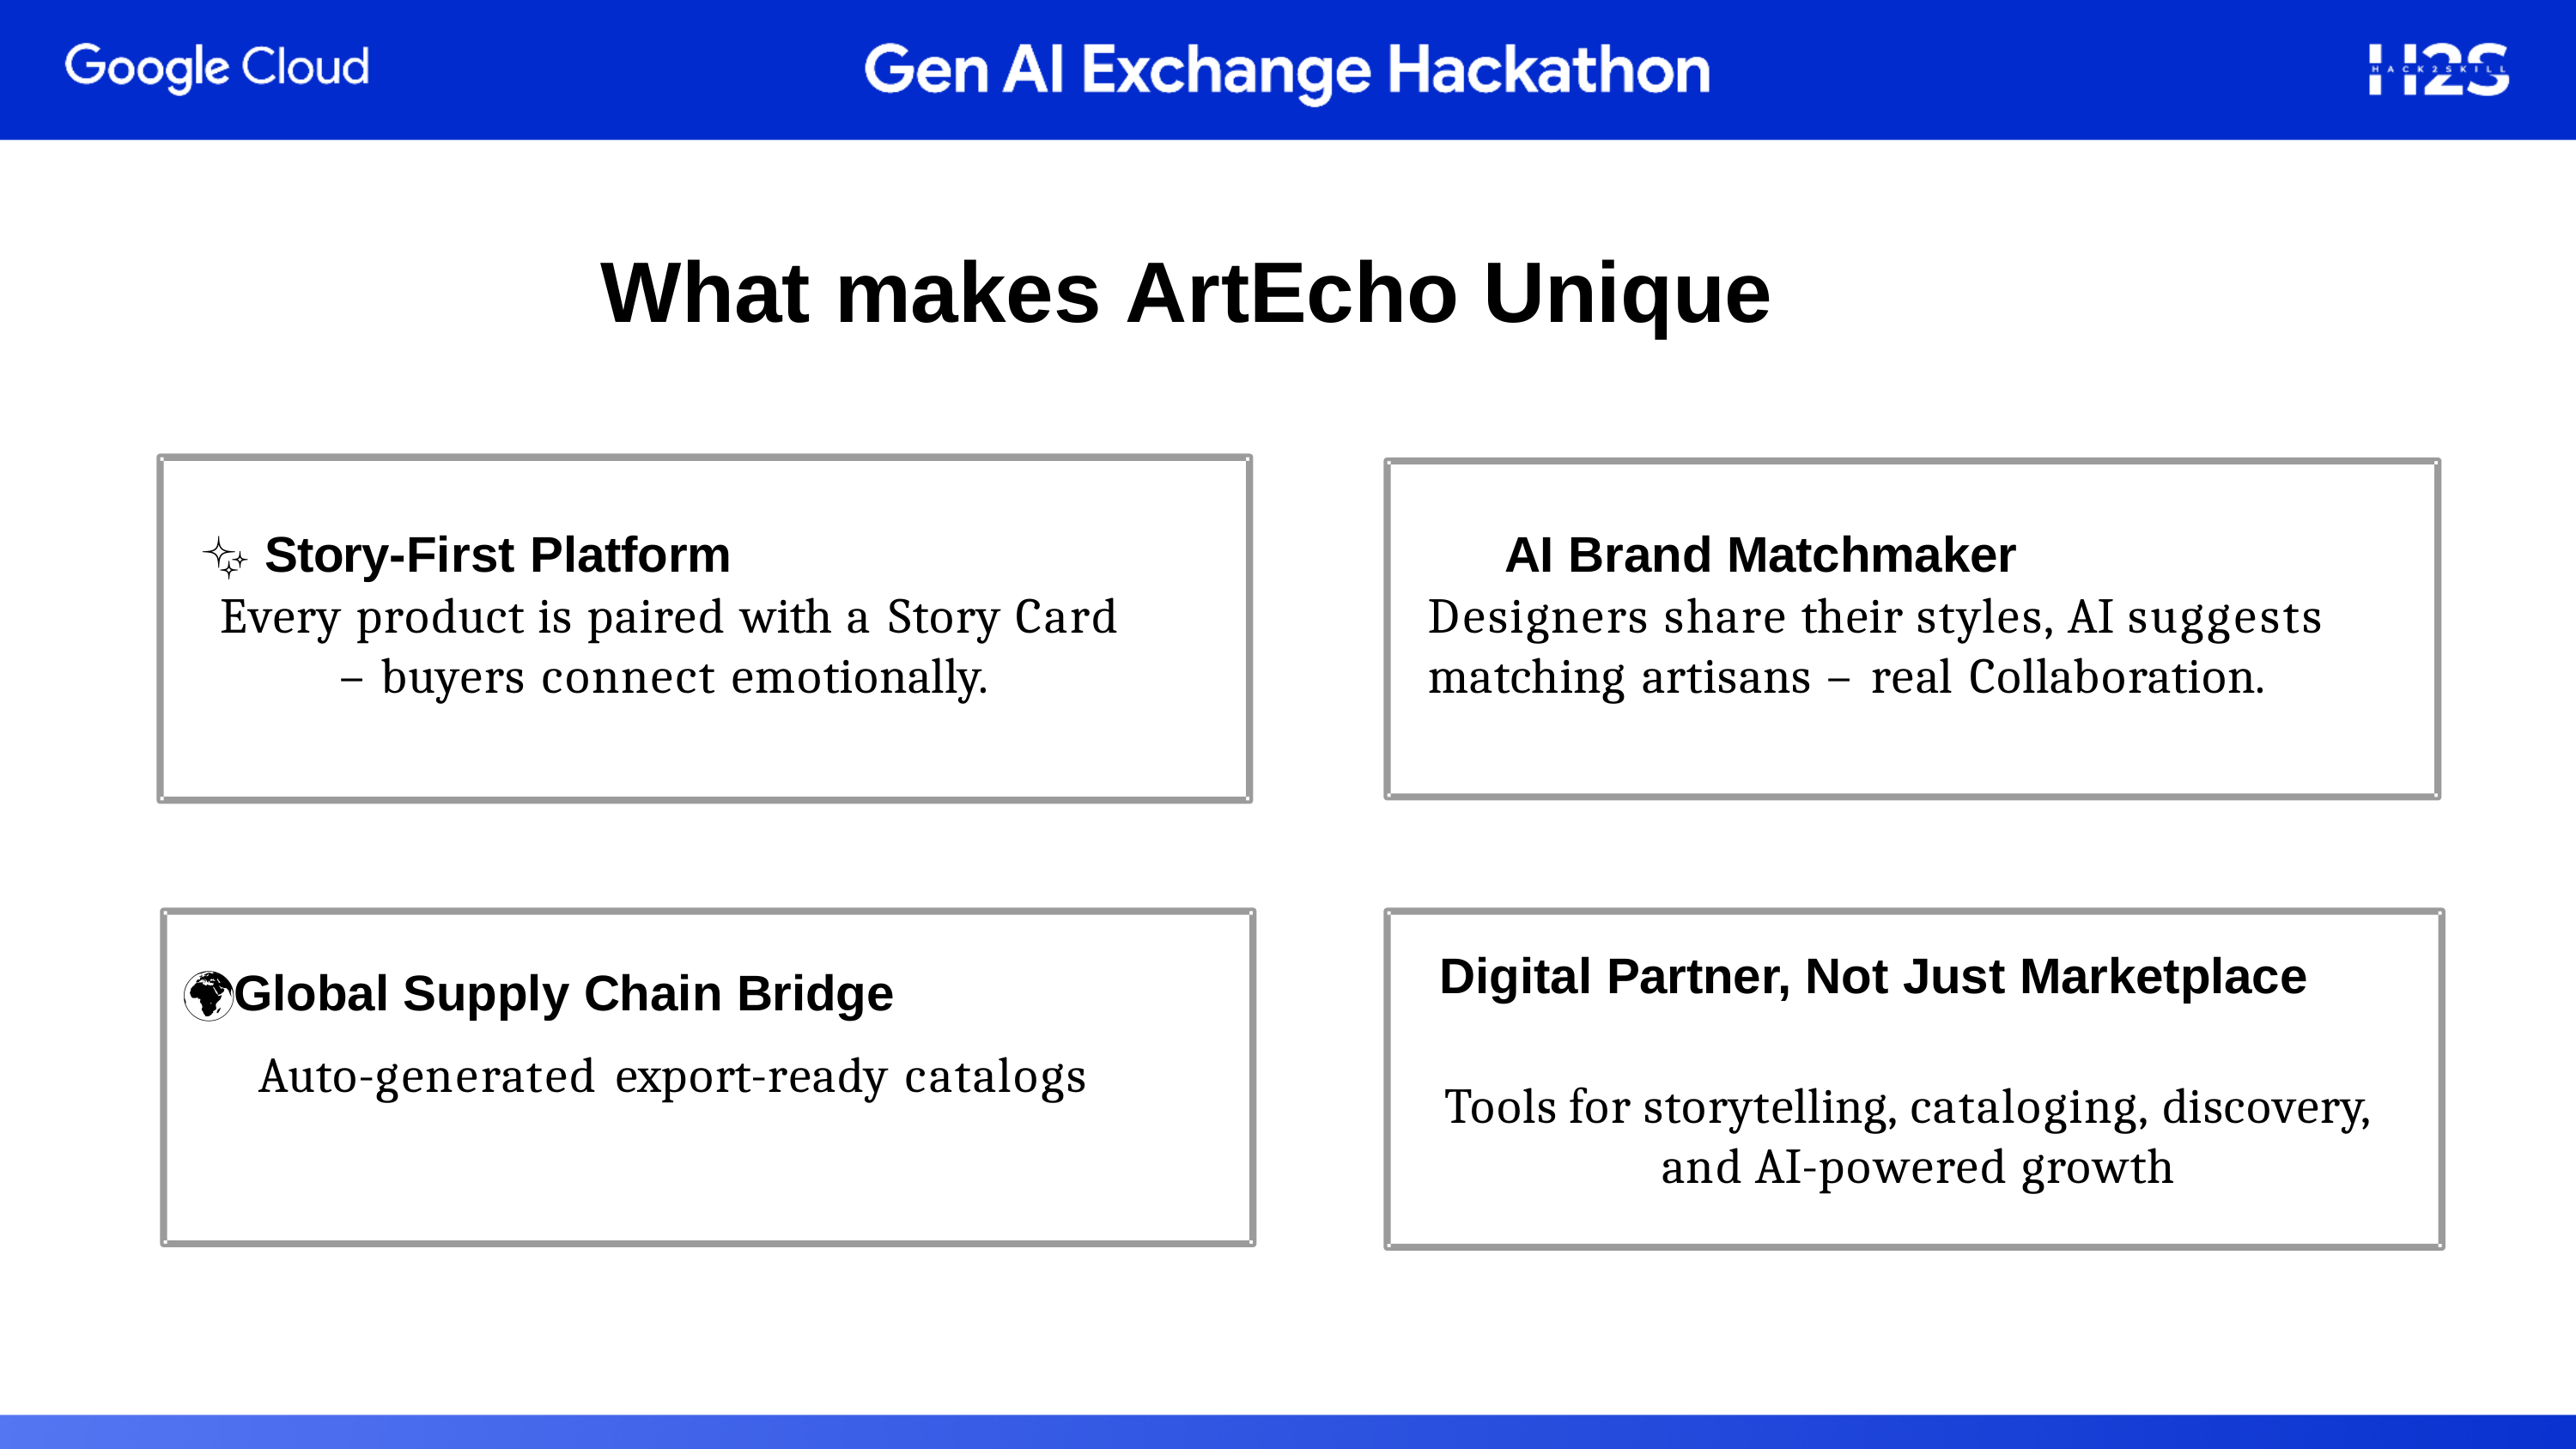

# What makes ArtEcho Unique

✨ Story-First Platform
Every product is paired with a Story Card – buyers connect emotionally.
	AI Brand Matchmaker
Designers share their styles, AI suggests matching artisans – real Collaboration.
🌍Global Supply Chain Bridge
Auto-generated export-ready catalogs
   Digital Partner, Not Just Marketplace

Tools for storytelling, cataloging, discovery, and AI-powered growth